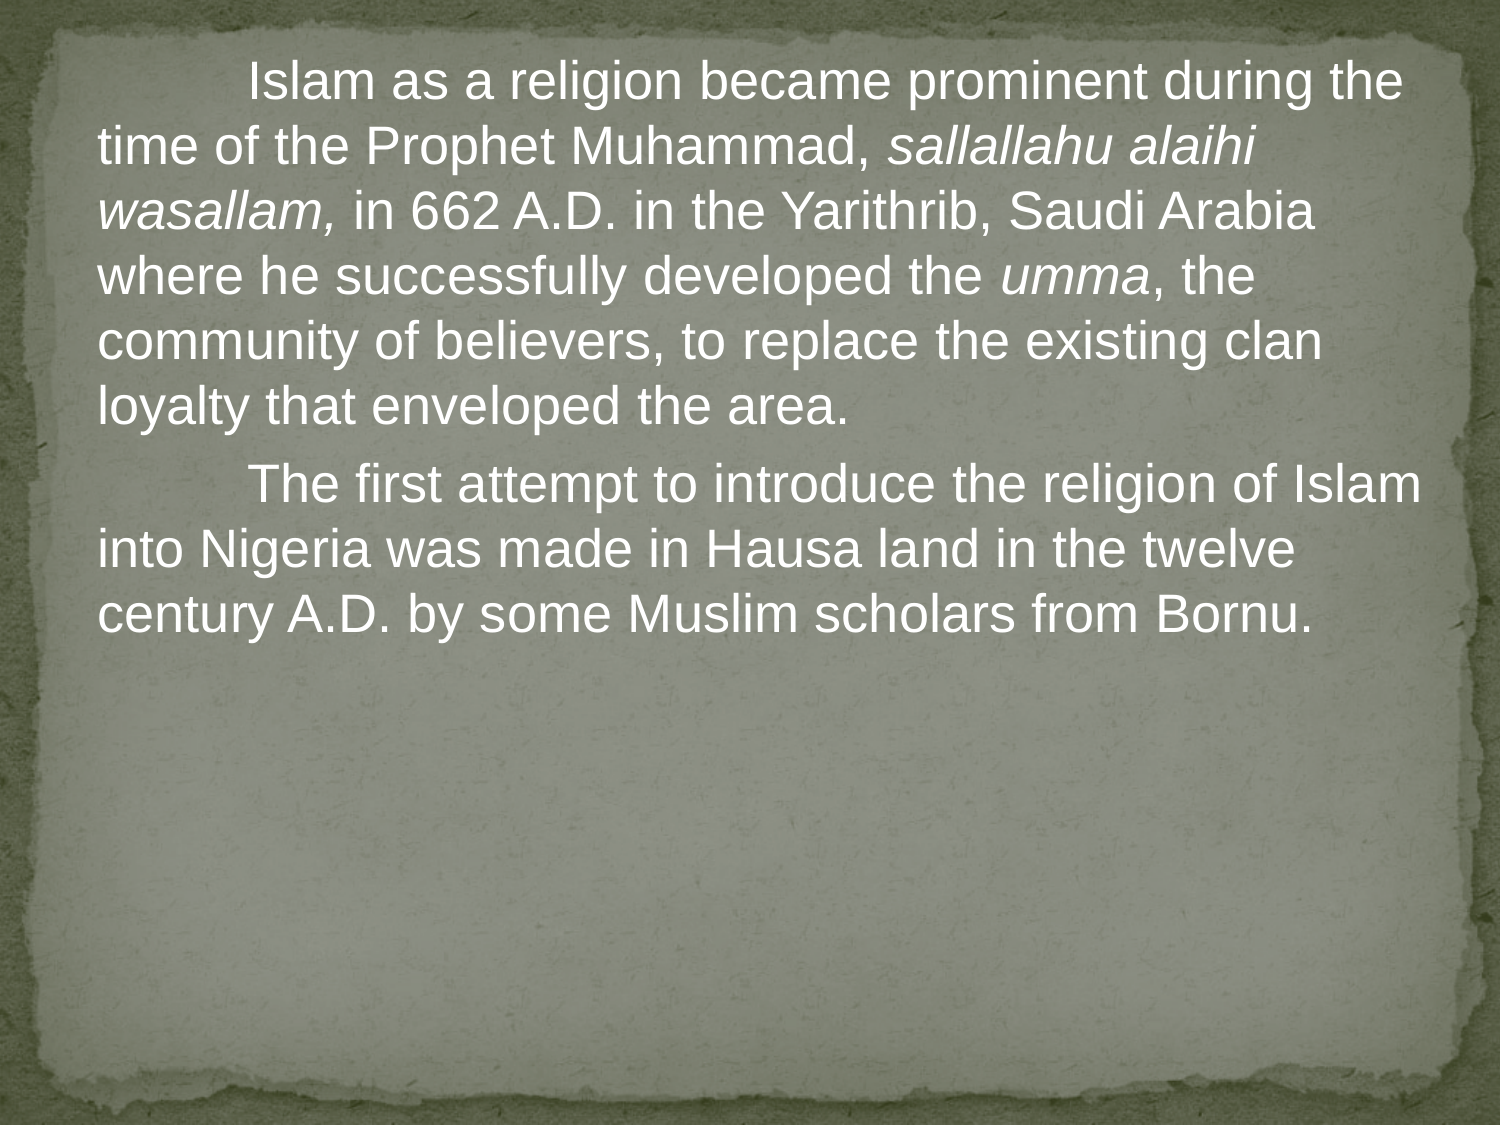

Islam as a religion became prominent during the time of the Prophet Muhammad, sallallahu alaihi wasallam, in 662 A.D. in the Yarithrib, Saudi Arabia where he successfully developed the umma, the community of believers, to replace the existing clan loyalty that enveloped the area.
		The first attempt to introduce the religion of Islam into Nigeria was made in Hausa land in the twelve century A.D. by some Muslim scholars from Bornu.